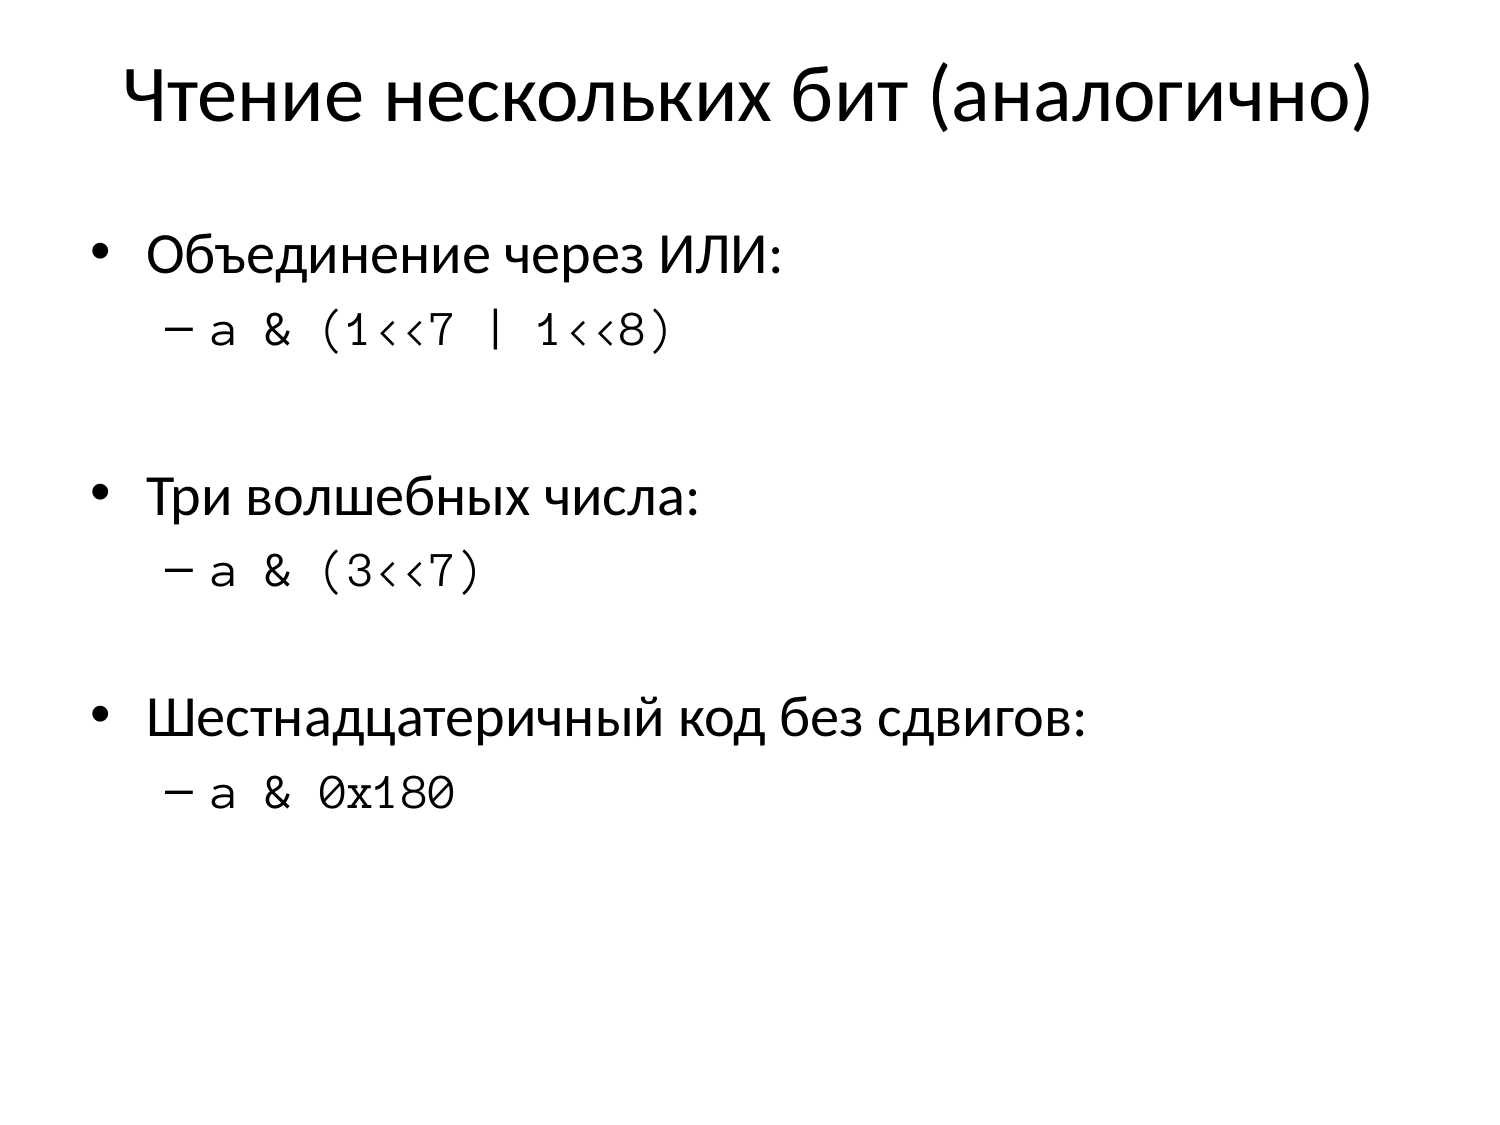

# Чтение нескольких бит (аналогично)
Объединение через ИЛИ:
a & (1<<7 | 1<<8)

Три волшебных числа:
a & (3<<7)

Шестнадцатеричный код без сдвигов:
a & 0x180